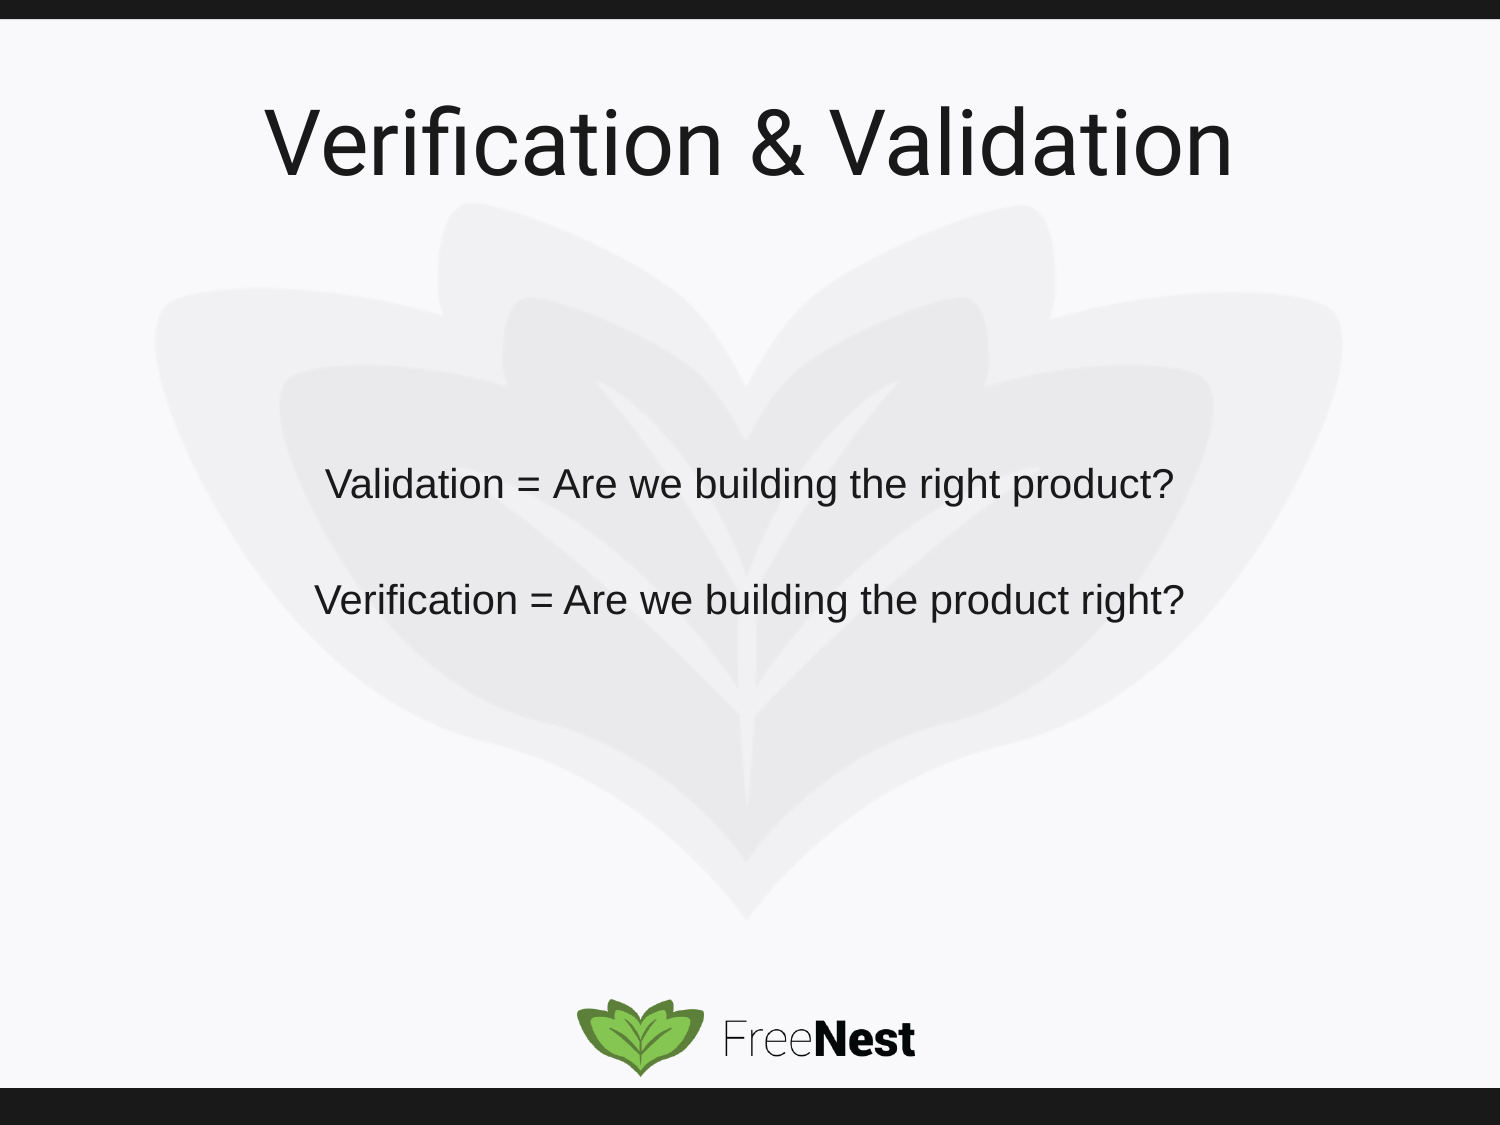

# Verification & Validation
Validation = Are we building the right product?

Verification = Are we building the product right?